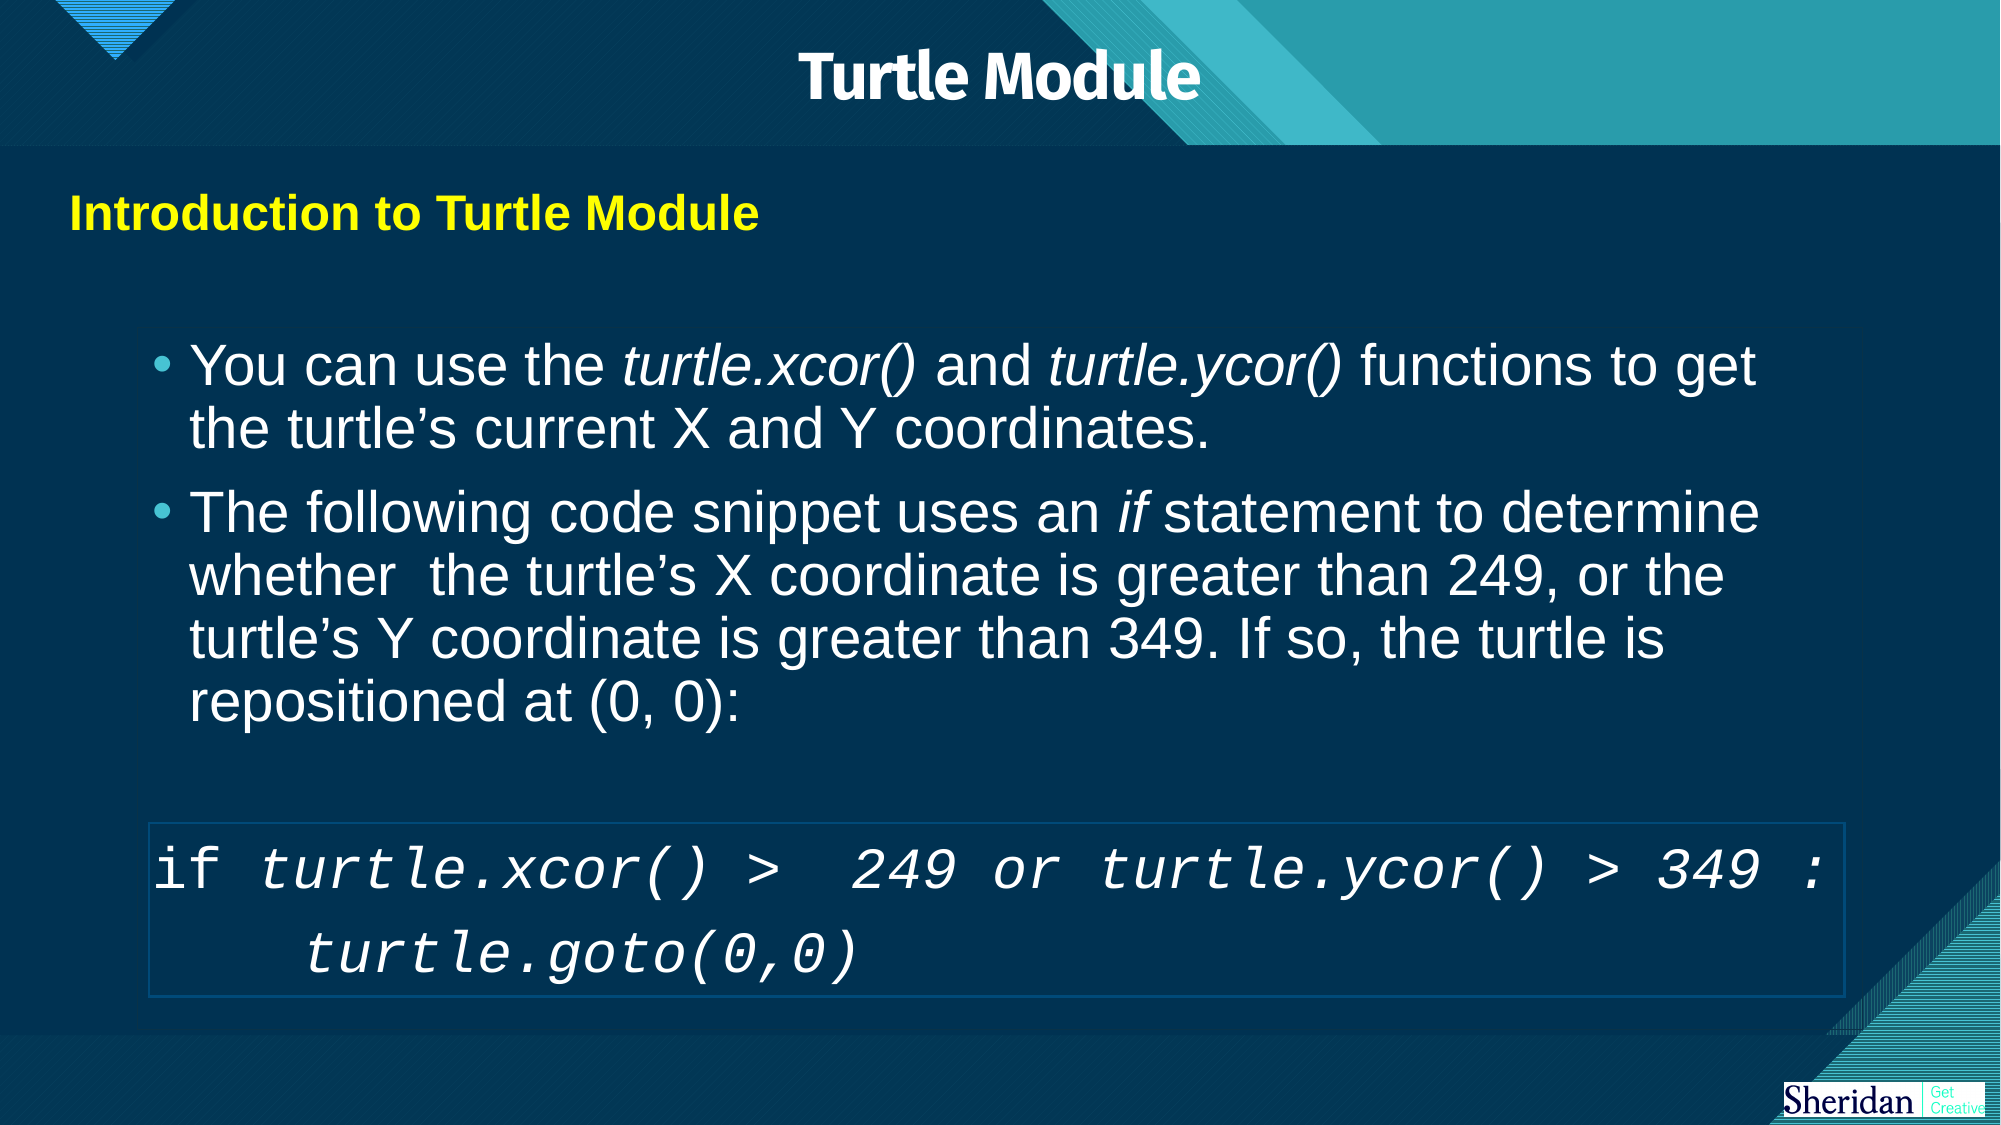

# Turtle Module
Introduction to Turtle Module
You can use the turtle.xcor() and turtle.ycor() functions to get the turtle’s current X and Y coordinates.
The following code snippet uses an if statement to determine whether  the turtle’s X coordinate is greater than 249, or the turtle’s Y coordinate is greater than 349. If so, the turtle is repositioned at (0, 0):

if turtle.xcor() >  249 or turtle.ycor() > 349 :
	turtle.goto(0,0)